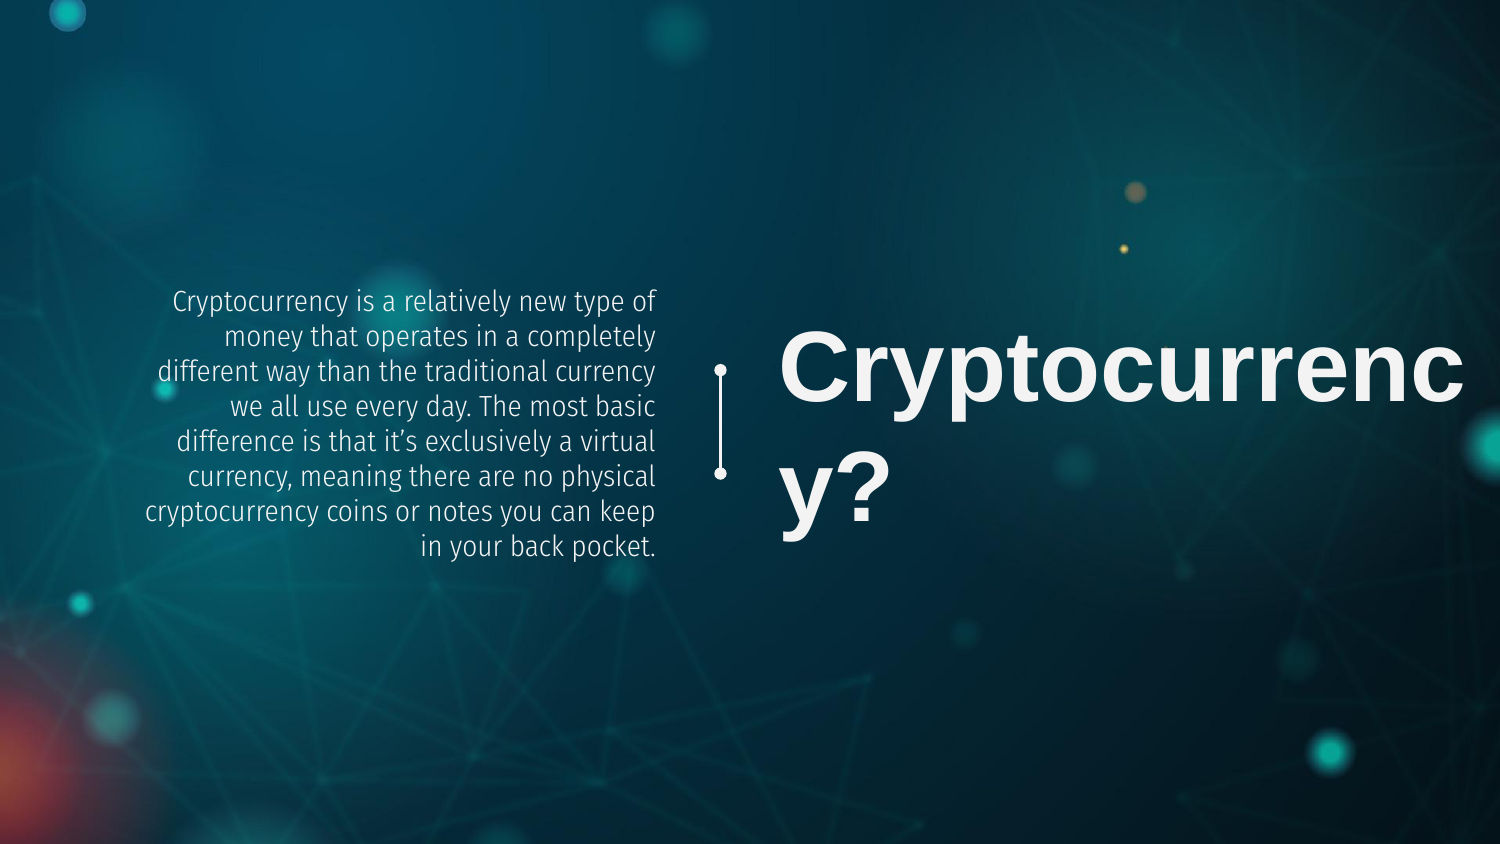

Cryptocurrency is a relatively new type of money that operates in a completely different way than the traditional currency we all use every day. The most basic difference is that it’s exclusively a virtual currency, meaning there are no physical cryptocurrency coins or notes you can keep in your back pocket.
# Cryptocurrency?